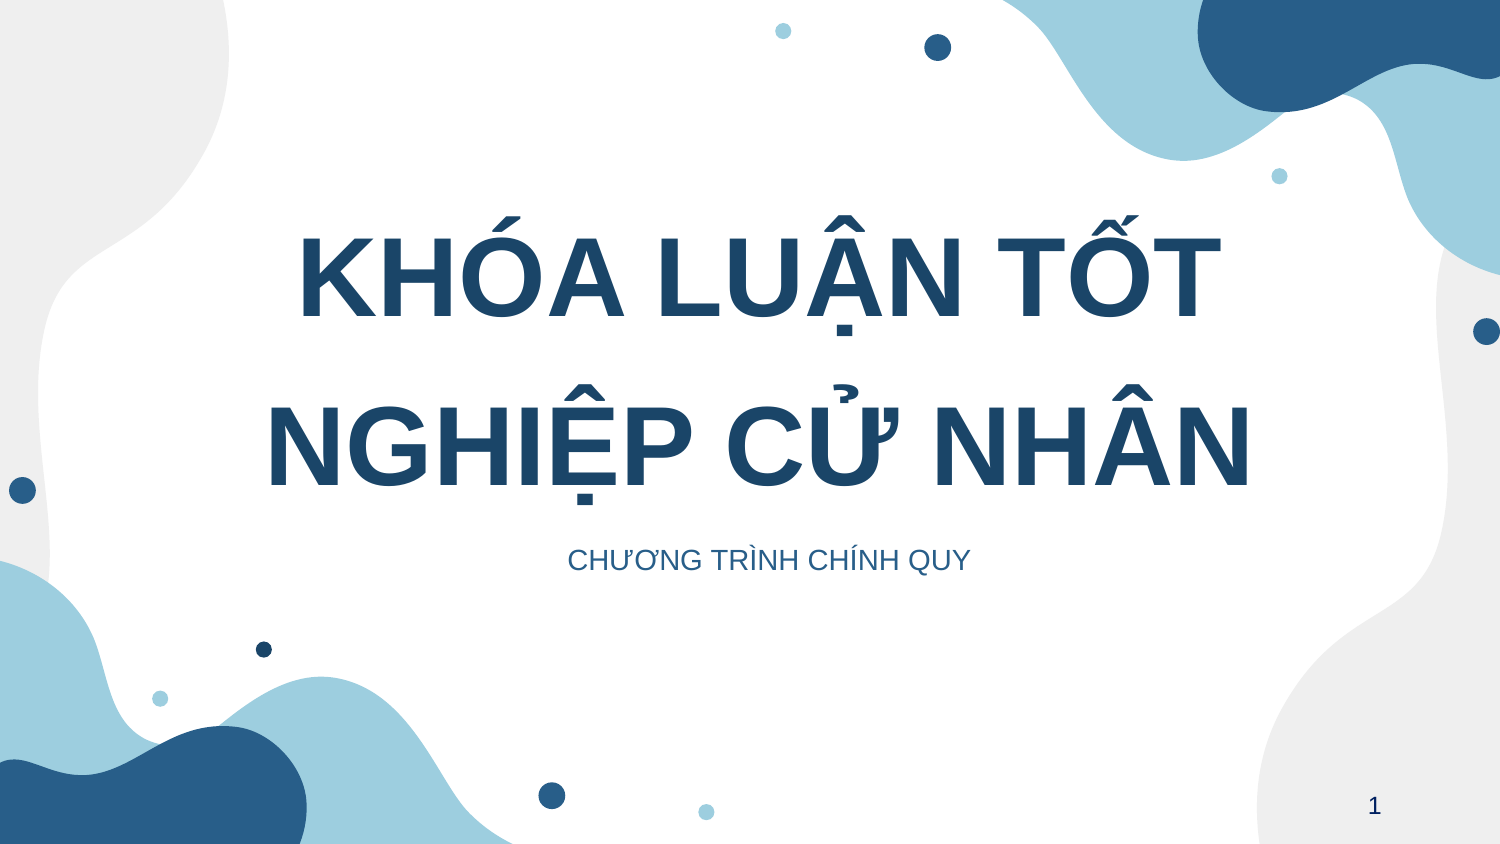

# KHÓA LUẬN TỐT NGHIỆP CỬ NHÂN
CHƯƠNG TRÌNH CHÍNH QUY
1